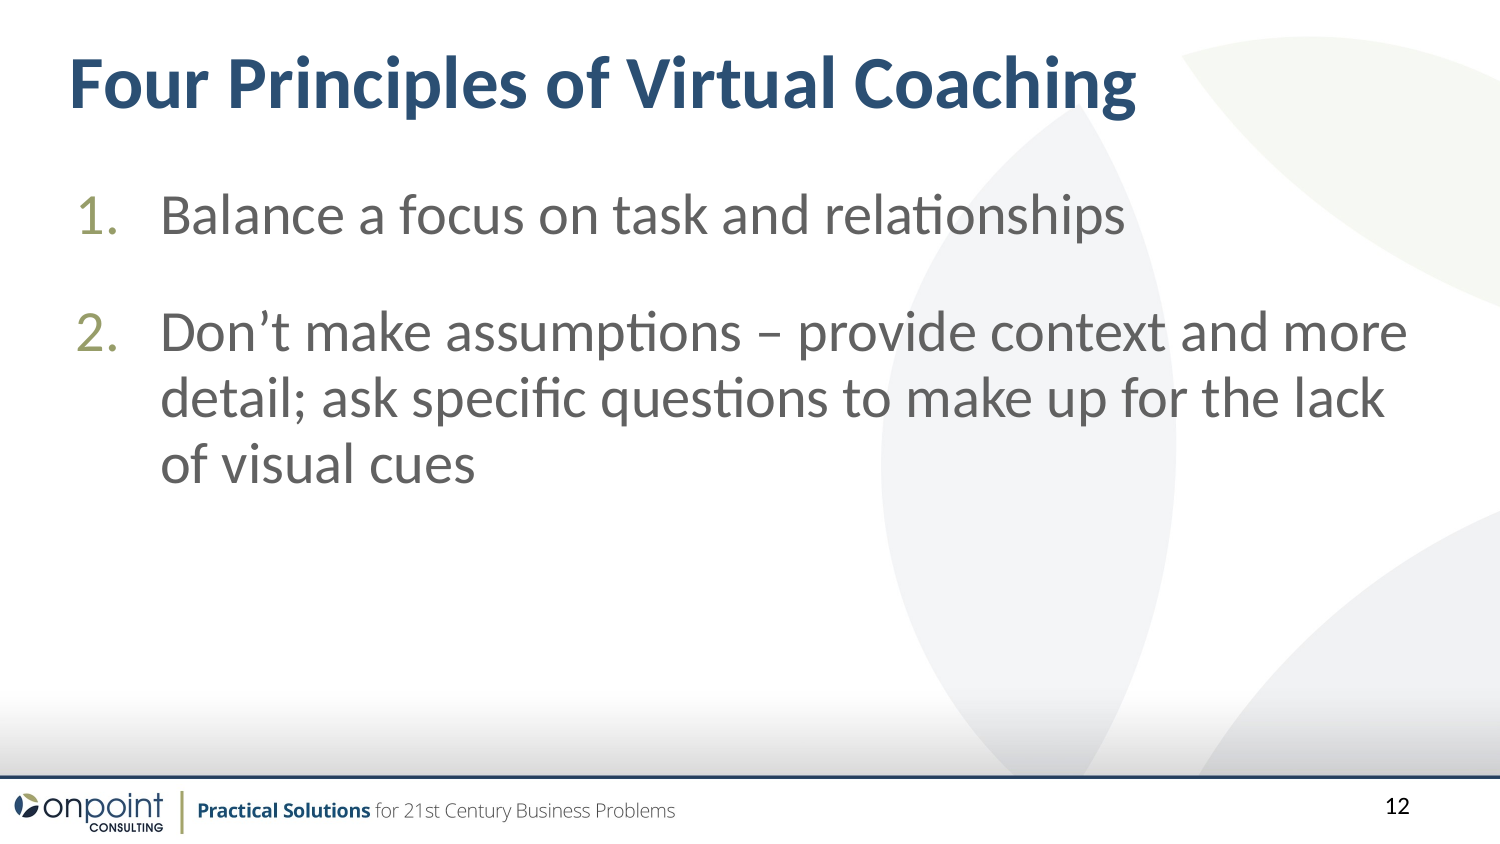

Four Principles of Virtual Coaching
Balance a focus on task and relationships
Don’t make assumptions – provide context and more detail; ask specific questions to make up for the lack of visual cues

12